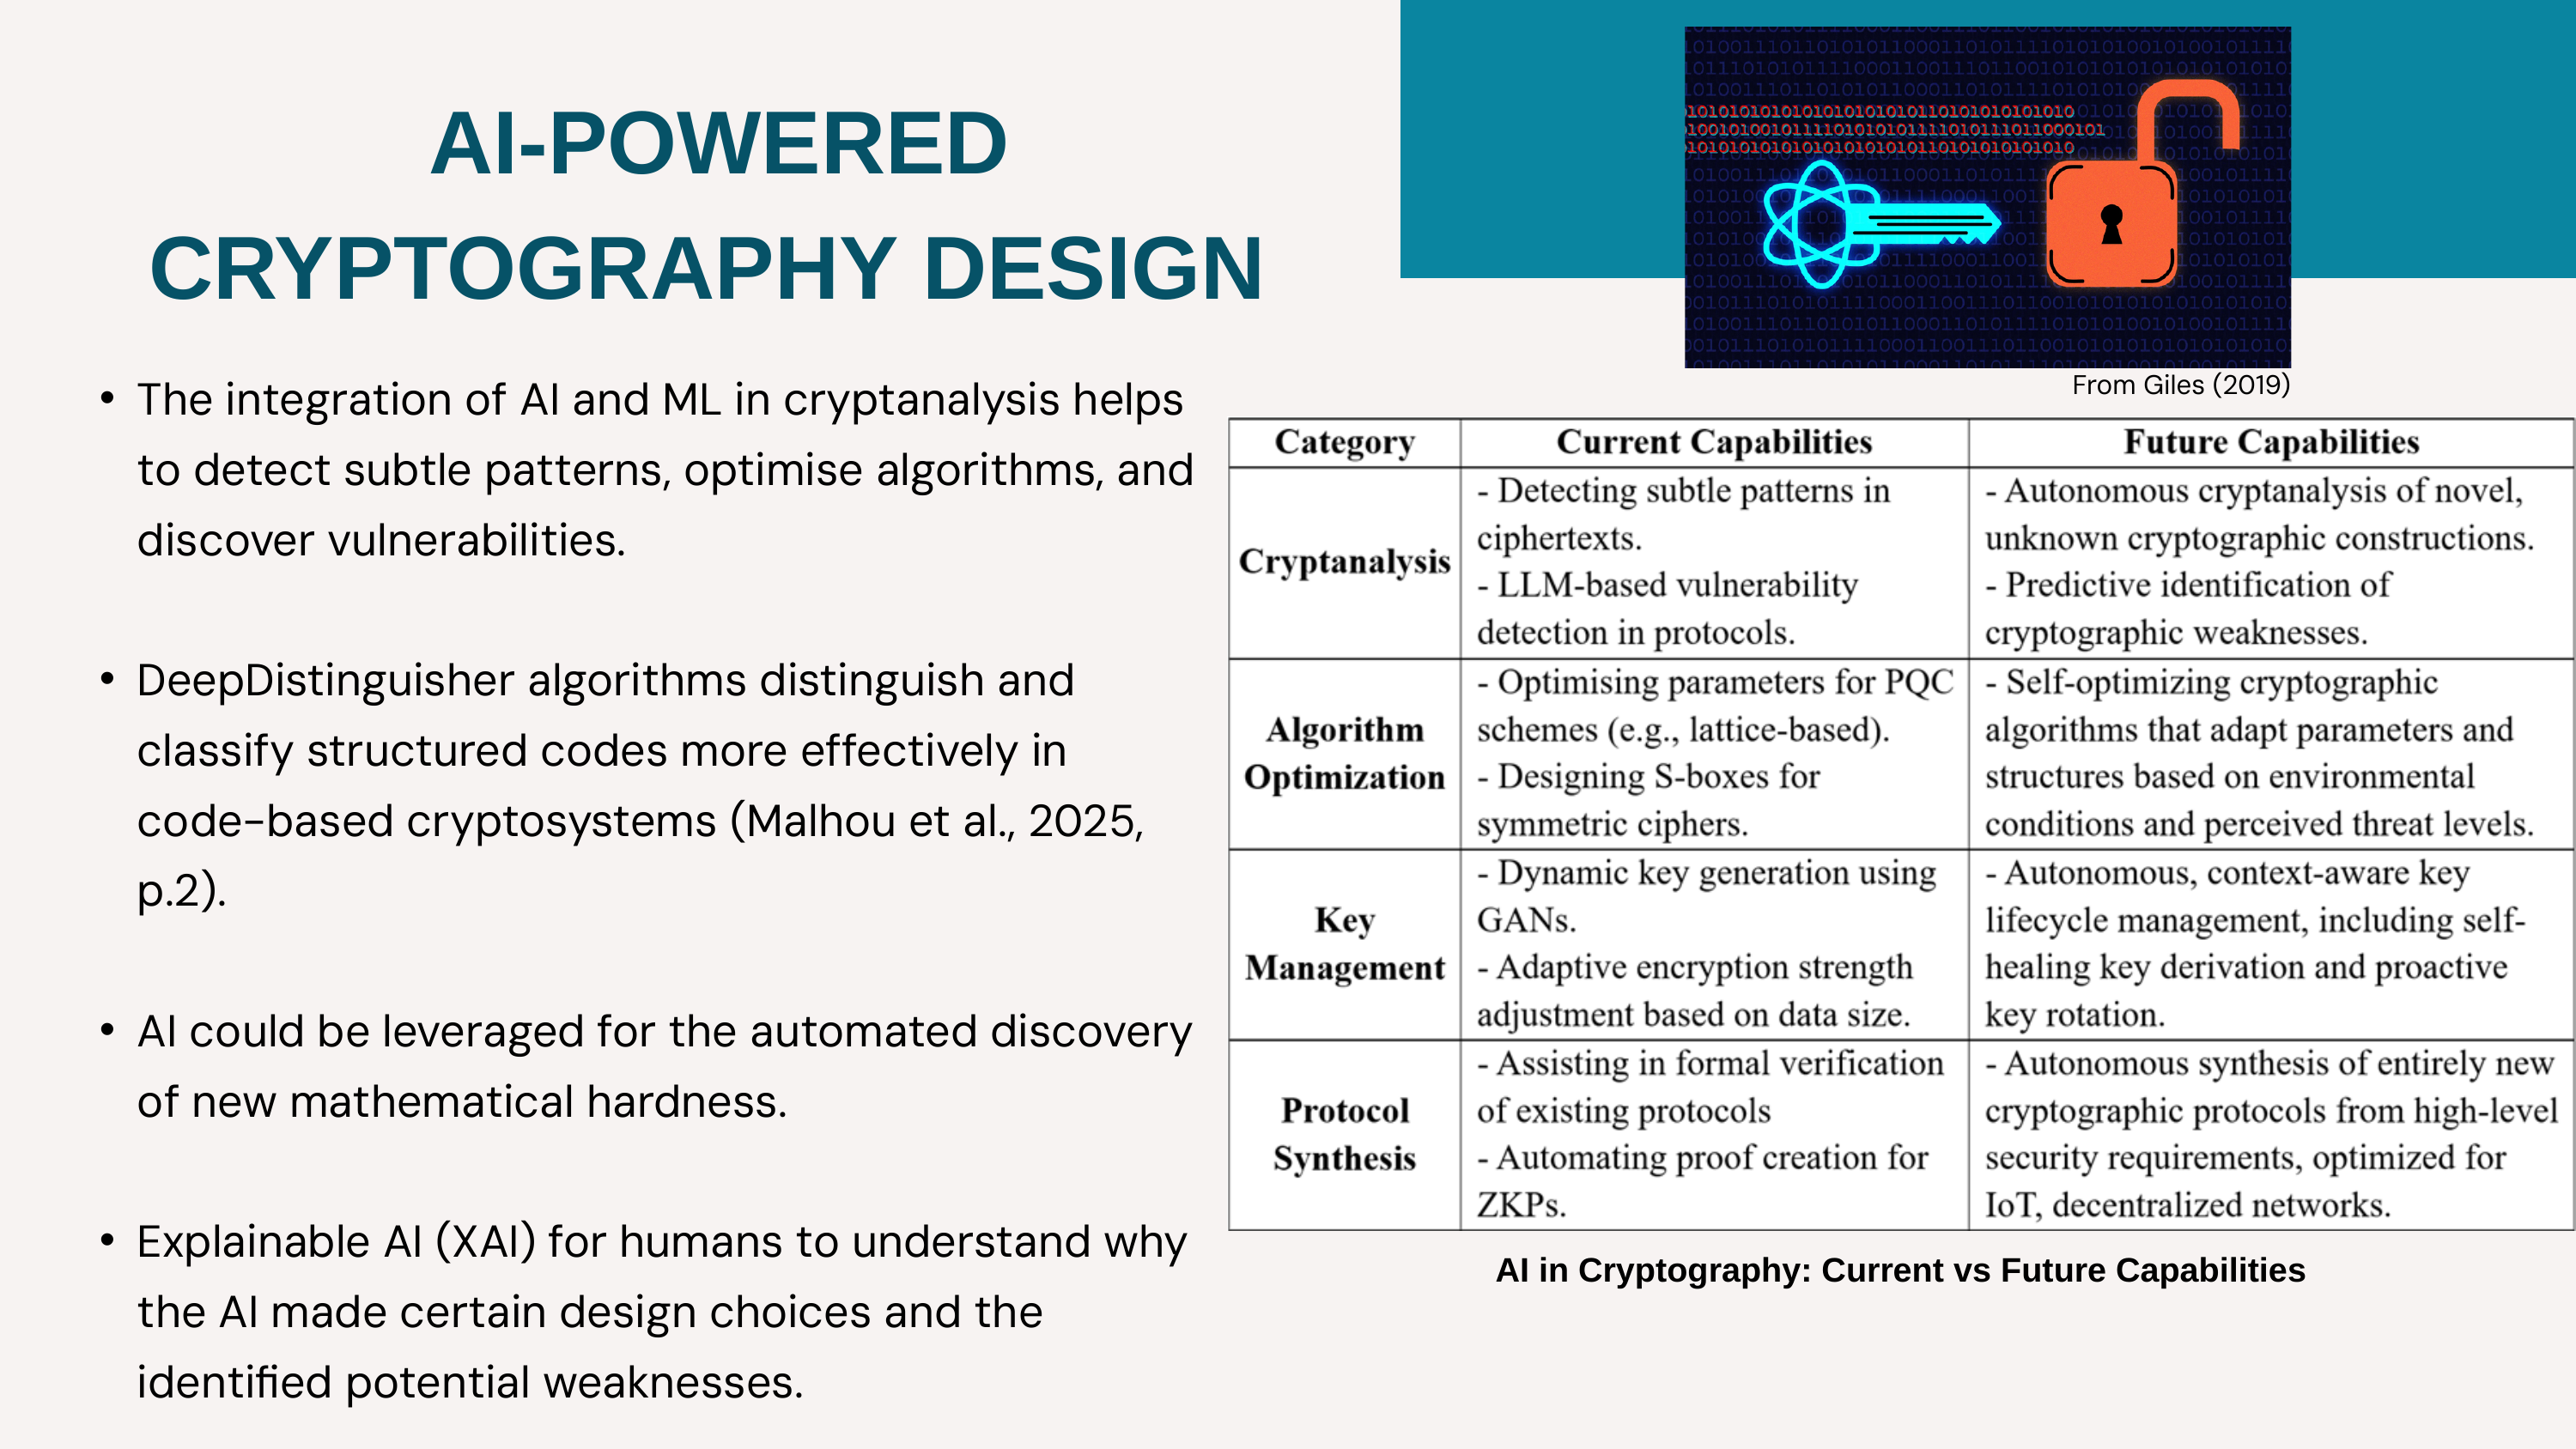

AI-POWERED CRYPTOGRAPHY DESIGN
The integration of AI and ML in cryptanalysis helps to detect subtle patterns, optimise algorithms, and discover vulnerabilities.

DeepDistinguisher algorithms distinguish and classify structured codes more effectively in code-based cryptosystems (Malhou et al., 2025, p.2).

AI could be leveraged for the automated discovery of new mathematical hardness.

Explainable AI (XAI) for humans to understand why the AI made certain design choices and the identified potential weaknesses.
From Giles (2019)

AI in Cryptography: Current vs Future Capabilities